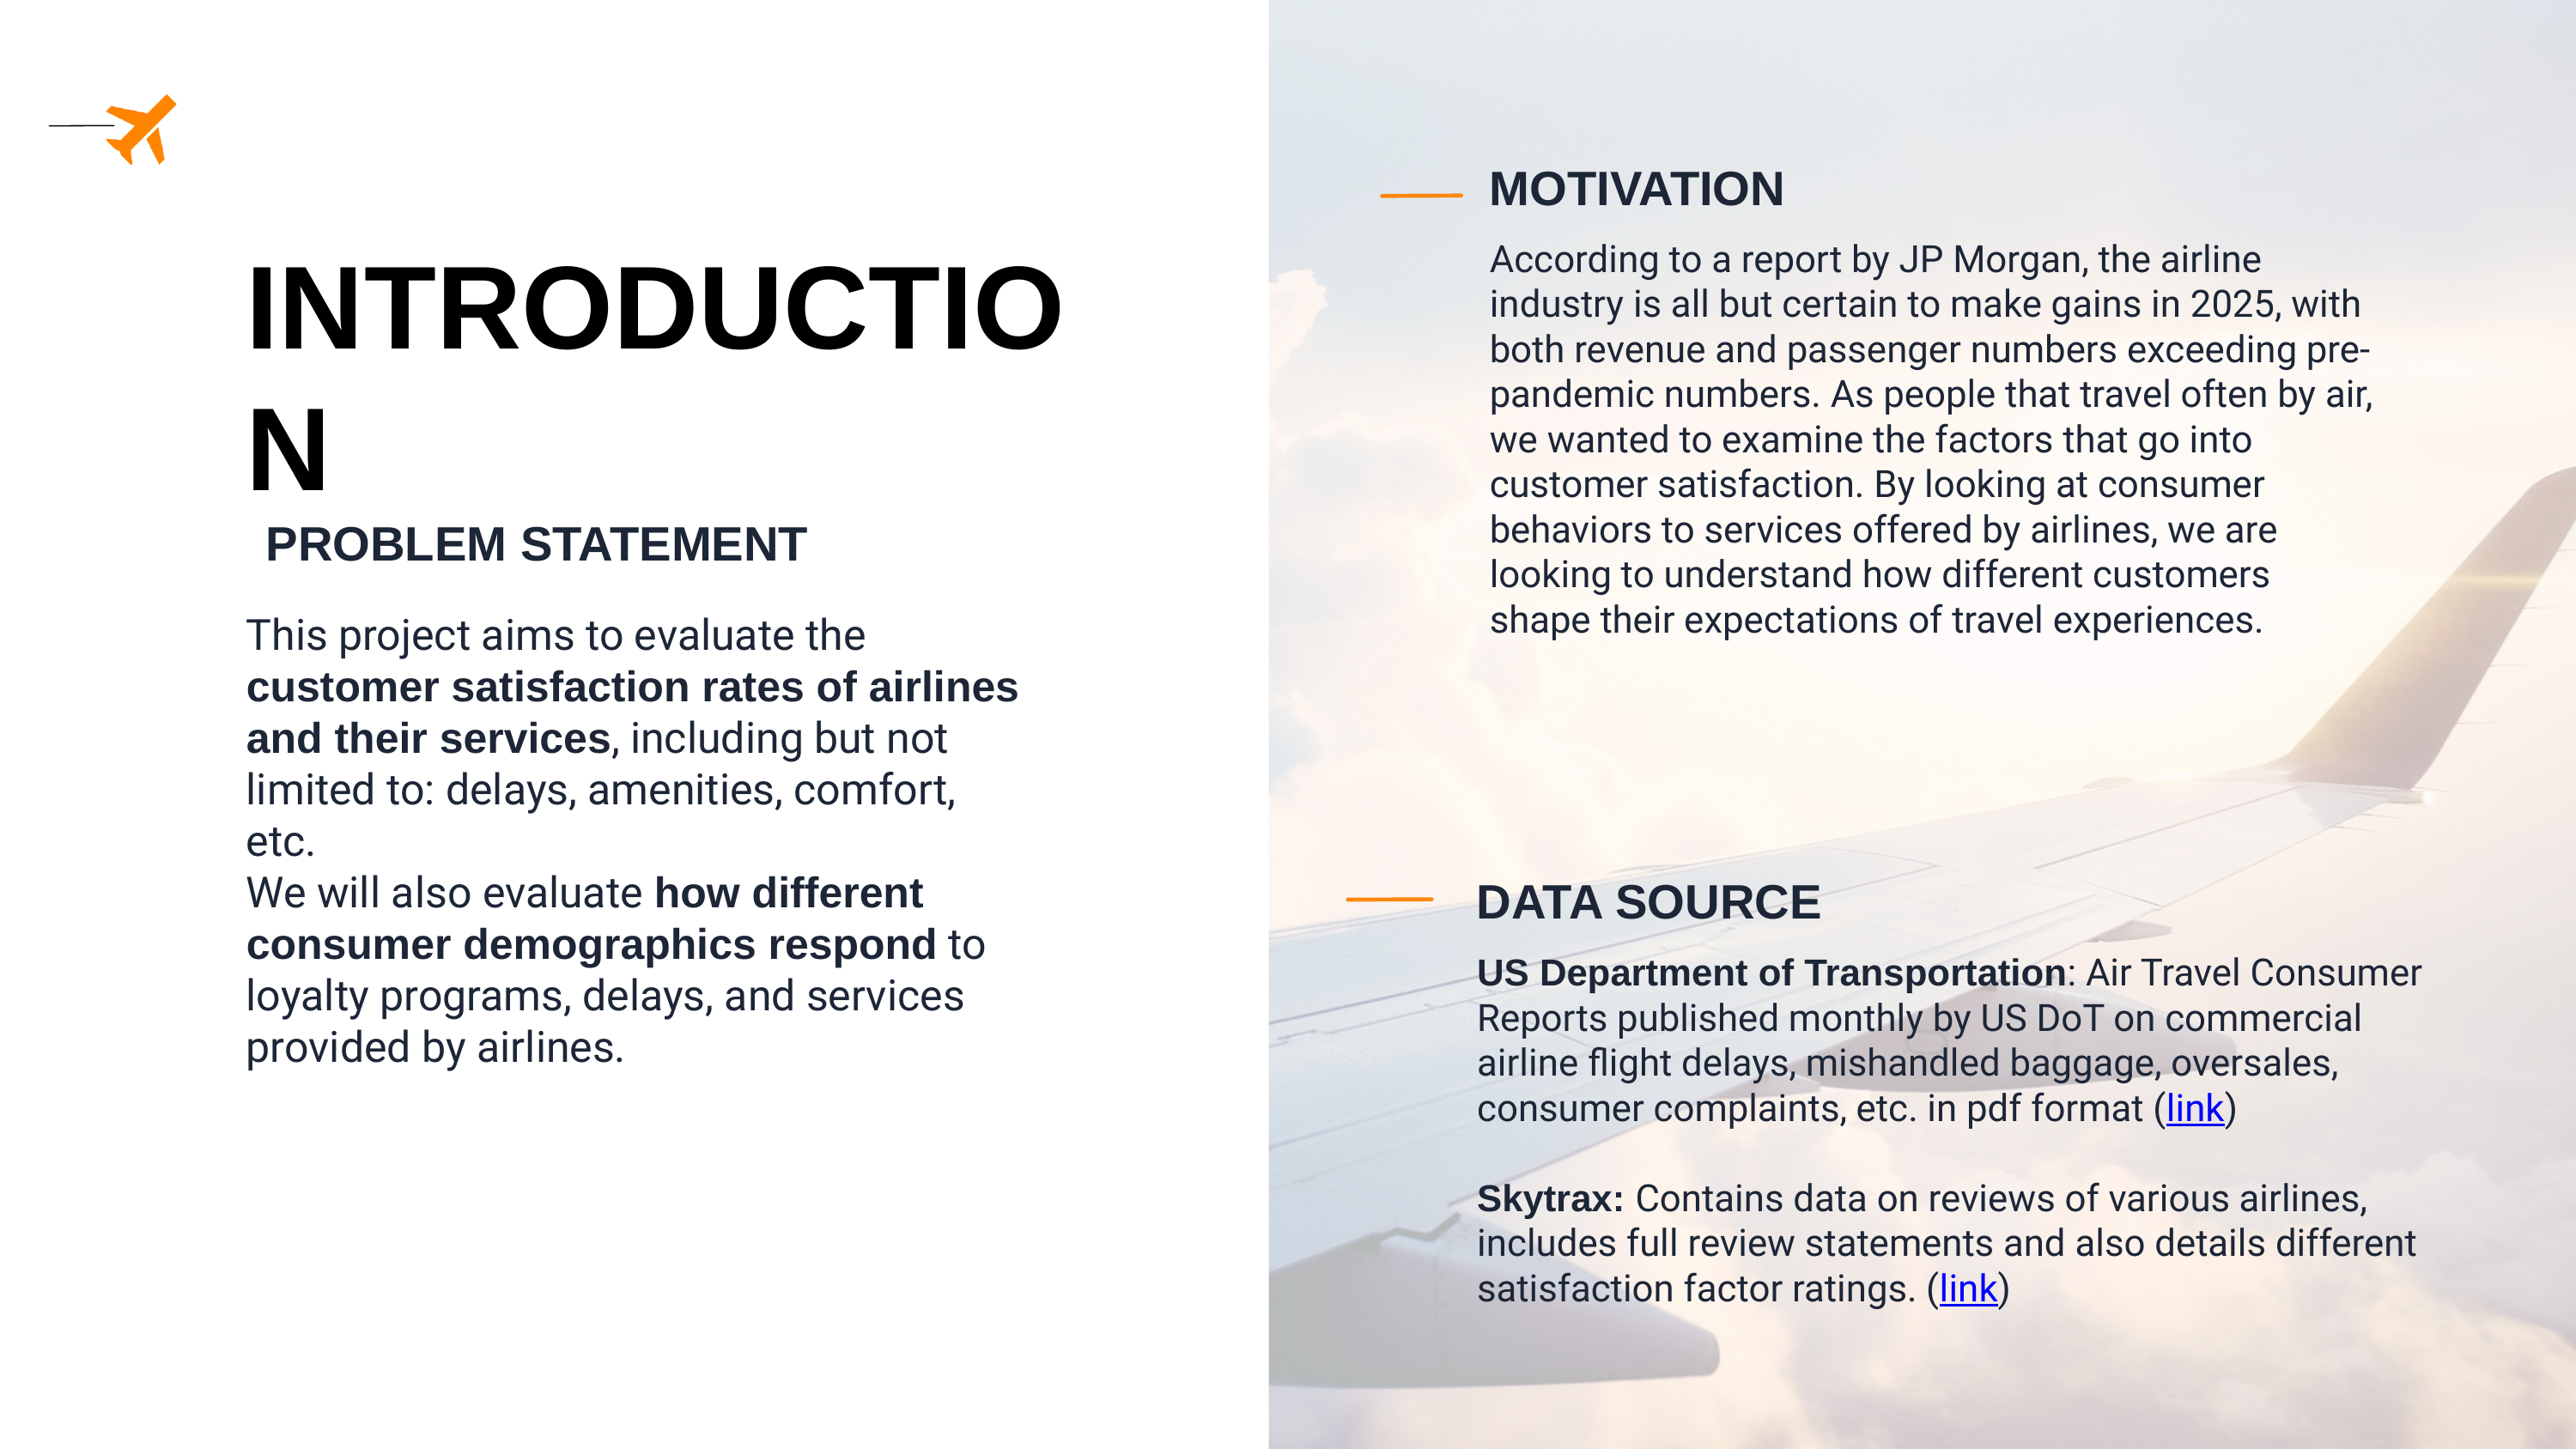

MOTIVATION

INTRODUCTION
According to a report by JP Morgan, the airline industry is all but certain to make gains in 2025, with both revenue and passenger numbers exceeding pre-pandemic numbers. As people that travel often by air, we wanted to examine the factors that go into customer satisfaction. By looking at consumer behaviors to services offered by airlines, we are looking to understand how different customers shape their expectations of travel experiences.
PROBLEM STATEMENT
This project aims to evaluate the customer satisfaction rates of airlines and their services, including but not limited to: delays, amenities, comfort, etc.
We will also evaluate how different consumer demographics respond to loyalty programs, delays, and services provided by airlines.
DATA SOURCE

US Department of Transportation: Air Travel Consumer Reports published monthly by US DoT on commercial airline flight delays, mishandled baggage, oversales, consumer complaints, etc. in pdf format (link)

Skytrax: Contains data on reviews of various airlines,  includes full review statements and also details different satisfaction factor ratings. (link)